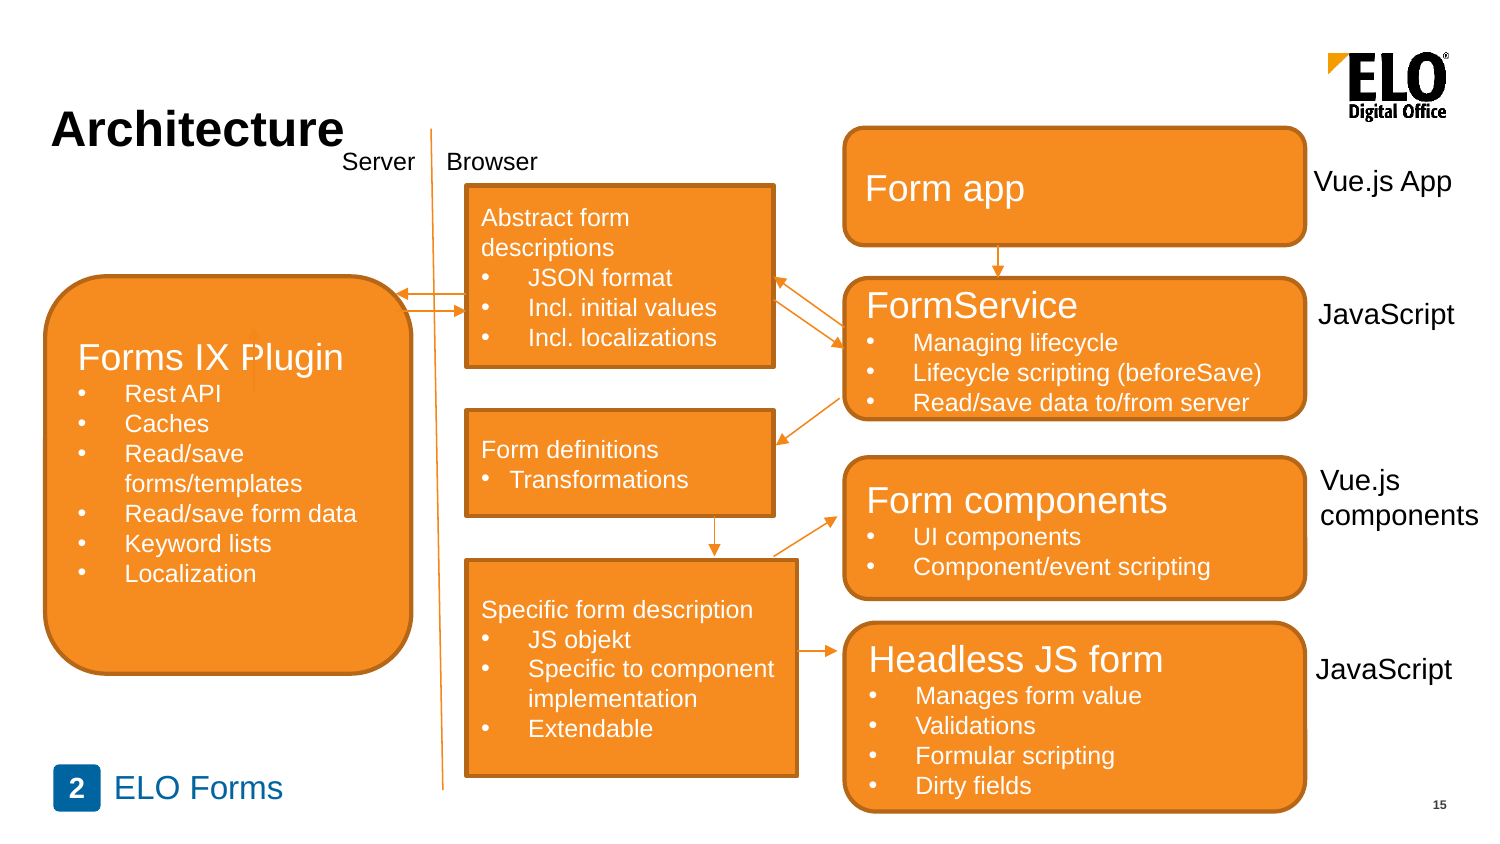

# Architecture
Form app
Server
Browser
Vue.js App
Abstract form descriptions
JSON format
Incl. initial values
Incl. localizations
Forms IX Plugin
Rest API
Caches
Read/save forms/templates
Read/save form data
Keyword lists
Localization

FormService
Managing lifecycle
Lifecycle scripting (beforeSave)
Read/save data to/from server
JavaScript
Form definitions
Transformations
Vue.js
components
Form components
UI components
Component/event scripting
Specific form description
JS objekt
Specific to component implementation
Extendable
Headless JS form
Manages form value
Validations
Formular scripting
Dirty fields
JavaScript
ELO Forms
2